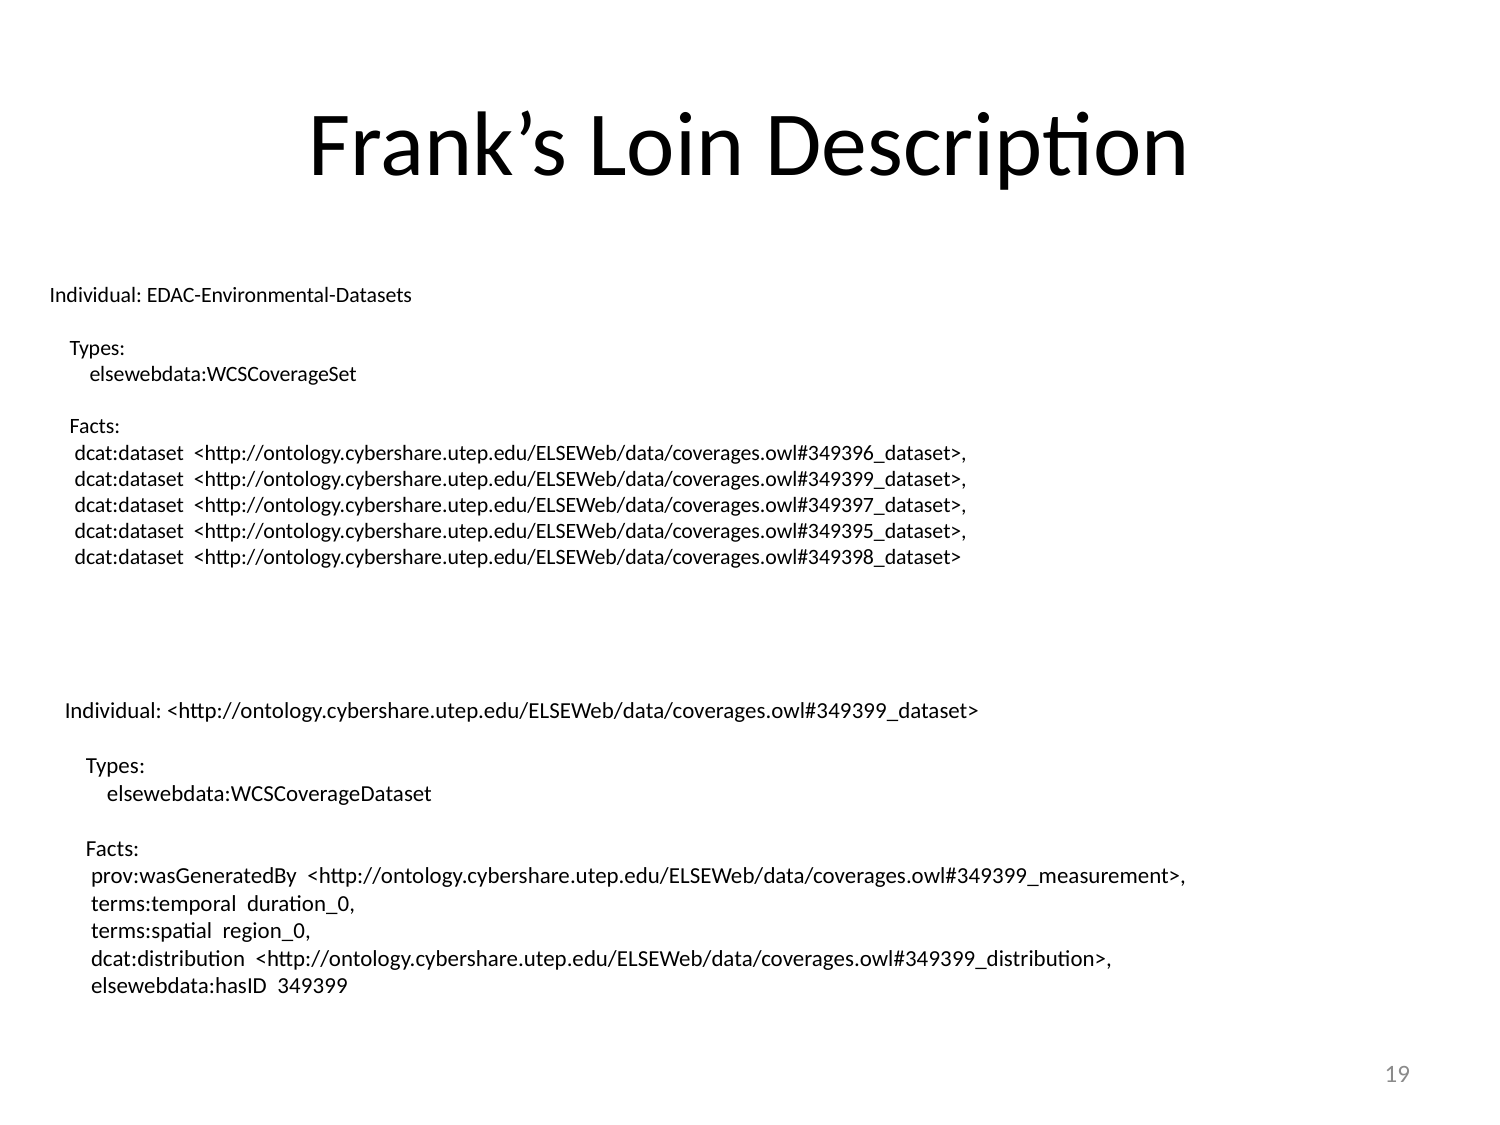

# Frank’s Loin Description
Individual: EDAC-Environmental-Datasets

    Types:
        elsewebdata:WCSCoverageSet

    Facts:
     dcat:dataset  <http://ontology.cybershare.utep.edu/ELSEWeb/data/coverages.owl#349396_dataset>,
     dcat:dataset  <http://ontology.cybershare.utep.edu/ELSEWeb/data/coverages.owl#349399_dataset>,
     dcat:dataset  <http://ontology.cybershare.utep.edu/ELSEWeb/data/coverages.owl#349397_dataset>,
     dcat:dataset  <http://ontology.cybershare.utep.edu/ELSEWeb/data/coverages.owl#349395_dataset>,
     dcat:dataset  <http://ontology.cybershare.utep.edu/ELSEWeb/data/coverages.owl#349398_dataset>
Individual: <http://ontology.cybershare.utep.edu/ELSEWeb/data/coverages.owl#349399_dataset>

    Types:
        elsewebdata:WCSCoverageDataset

    Facts:
     prov:wasGeneratedBy  <http://ontology.cybershare.utep.edu/ELSEWeb/data/coverages.owl#349399_measurement>,
     terms:temporal  duration_0,
     terms:spatial  region_0,
     dcat:distribution  <http://ontology.cybershare.utep.edu/ELSEWeb/data/coverages.owl#349399_distribution>,
     elsewebdata:hasID  349399
19